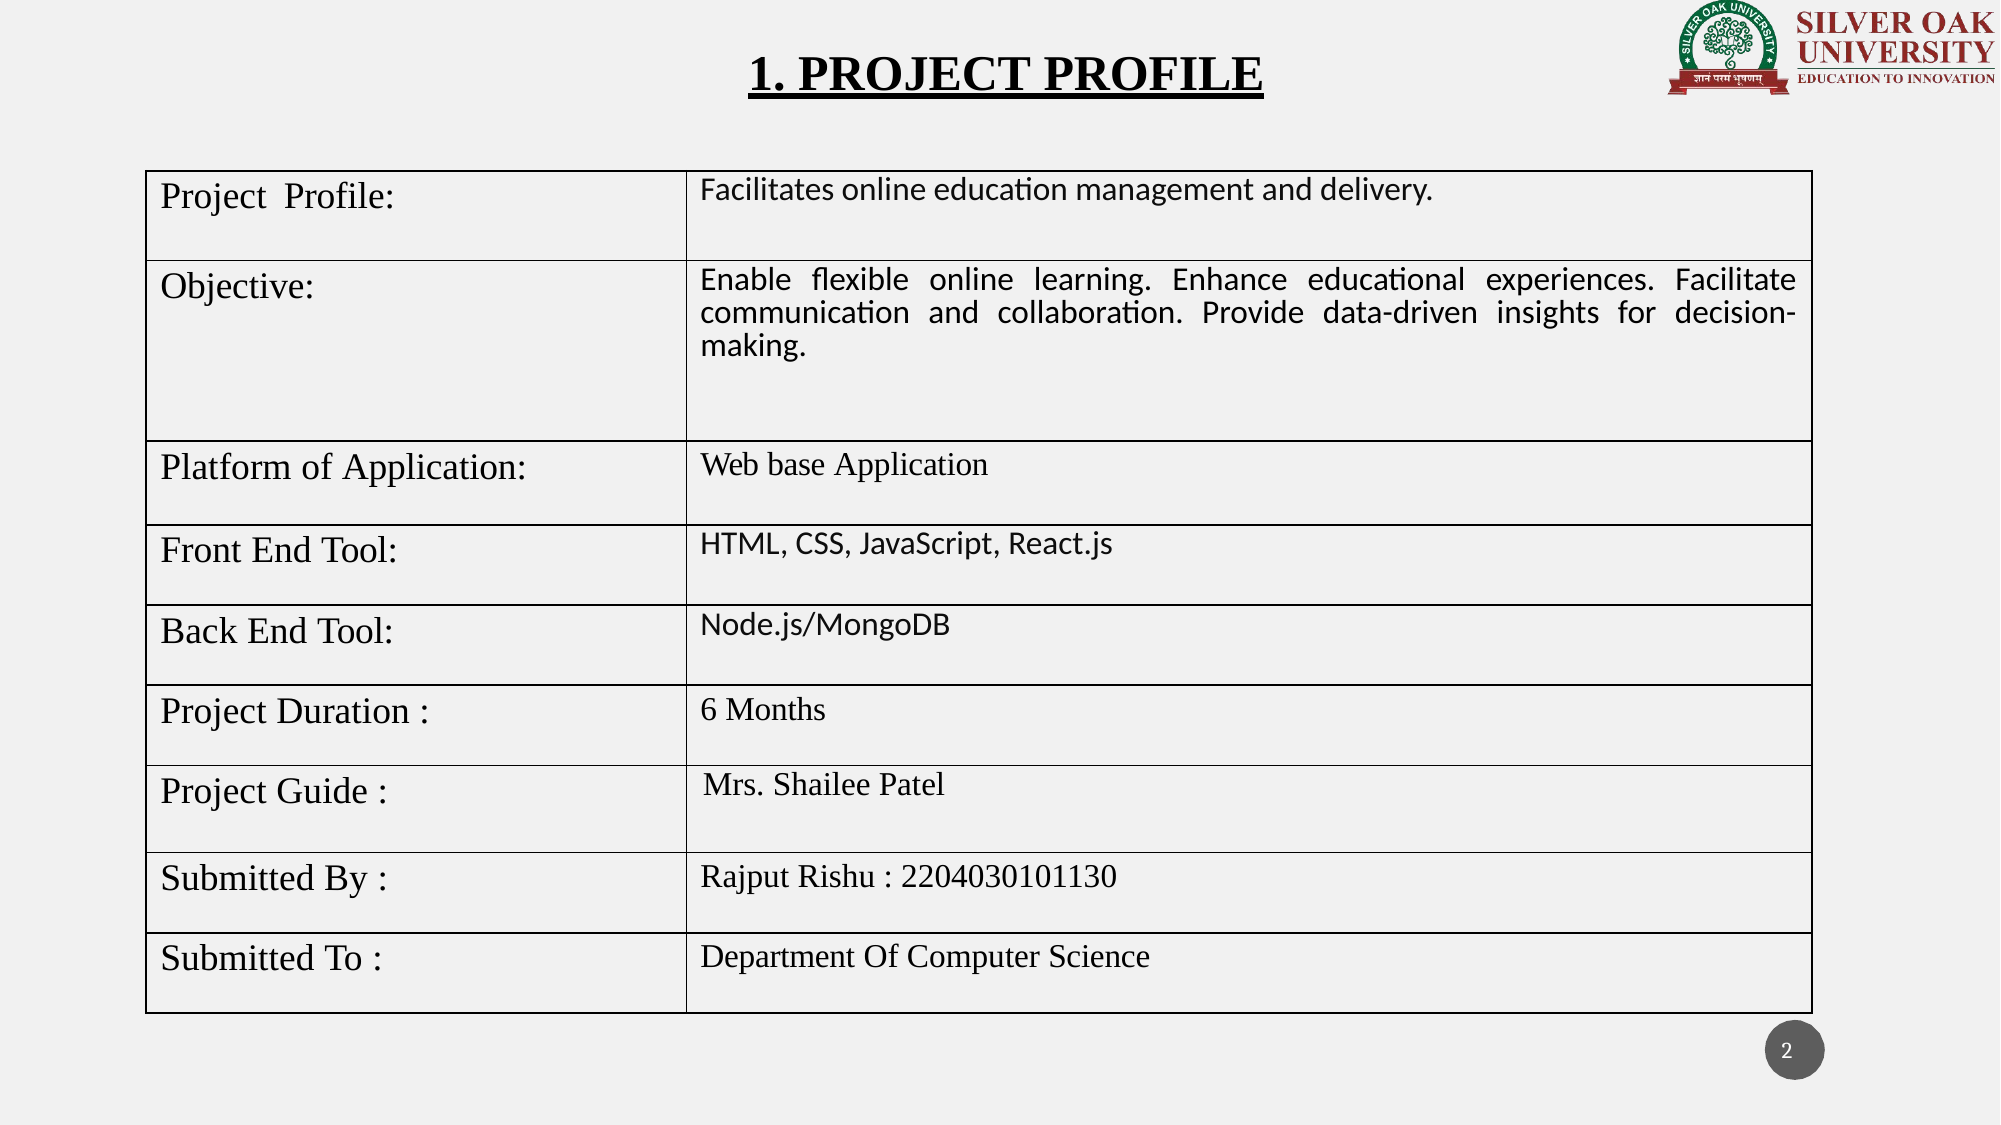

# 1. PROJECT PROFILE
| Project Profile: | Facilitates online education management and delivery. |
| --- | --- |
| Objective: | Enable flexible online learning. Enhance educational experiences. Facilitate communication and collaboration. Provide data-driven insights for decision-making. |
| Platform of Application: | Web base Application |
| Front End Tool: | HTML, CSS, JavaScript, React.js |
| Back End Tool: | Node.js/MongoDB |
| Project Duration : | 6 Months |
| Project Guide : | Mrs. Shailee Patel |
| Submitted By : | Rajput Rishu : 2204030101130 |
| Submitted To : | Department Of Computer Science |

2